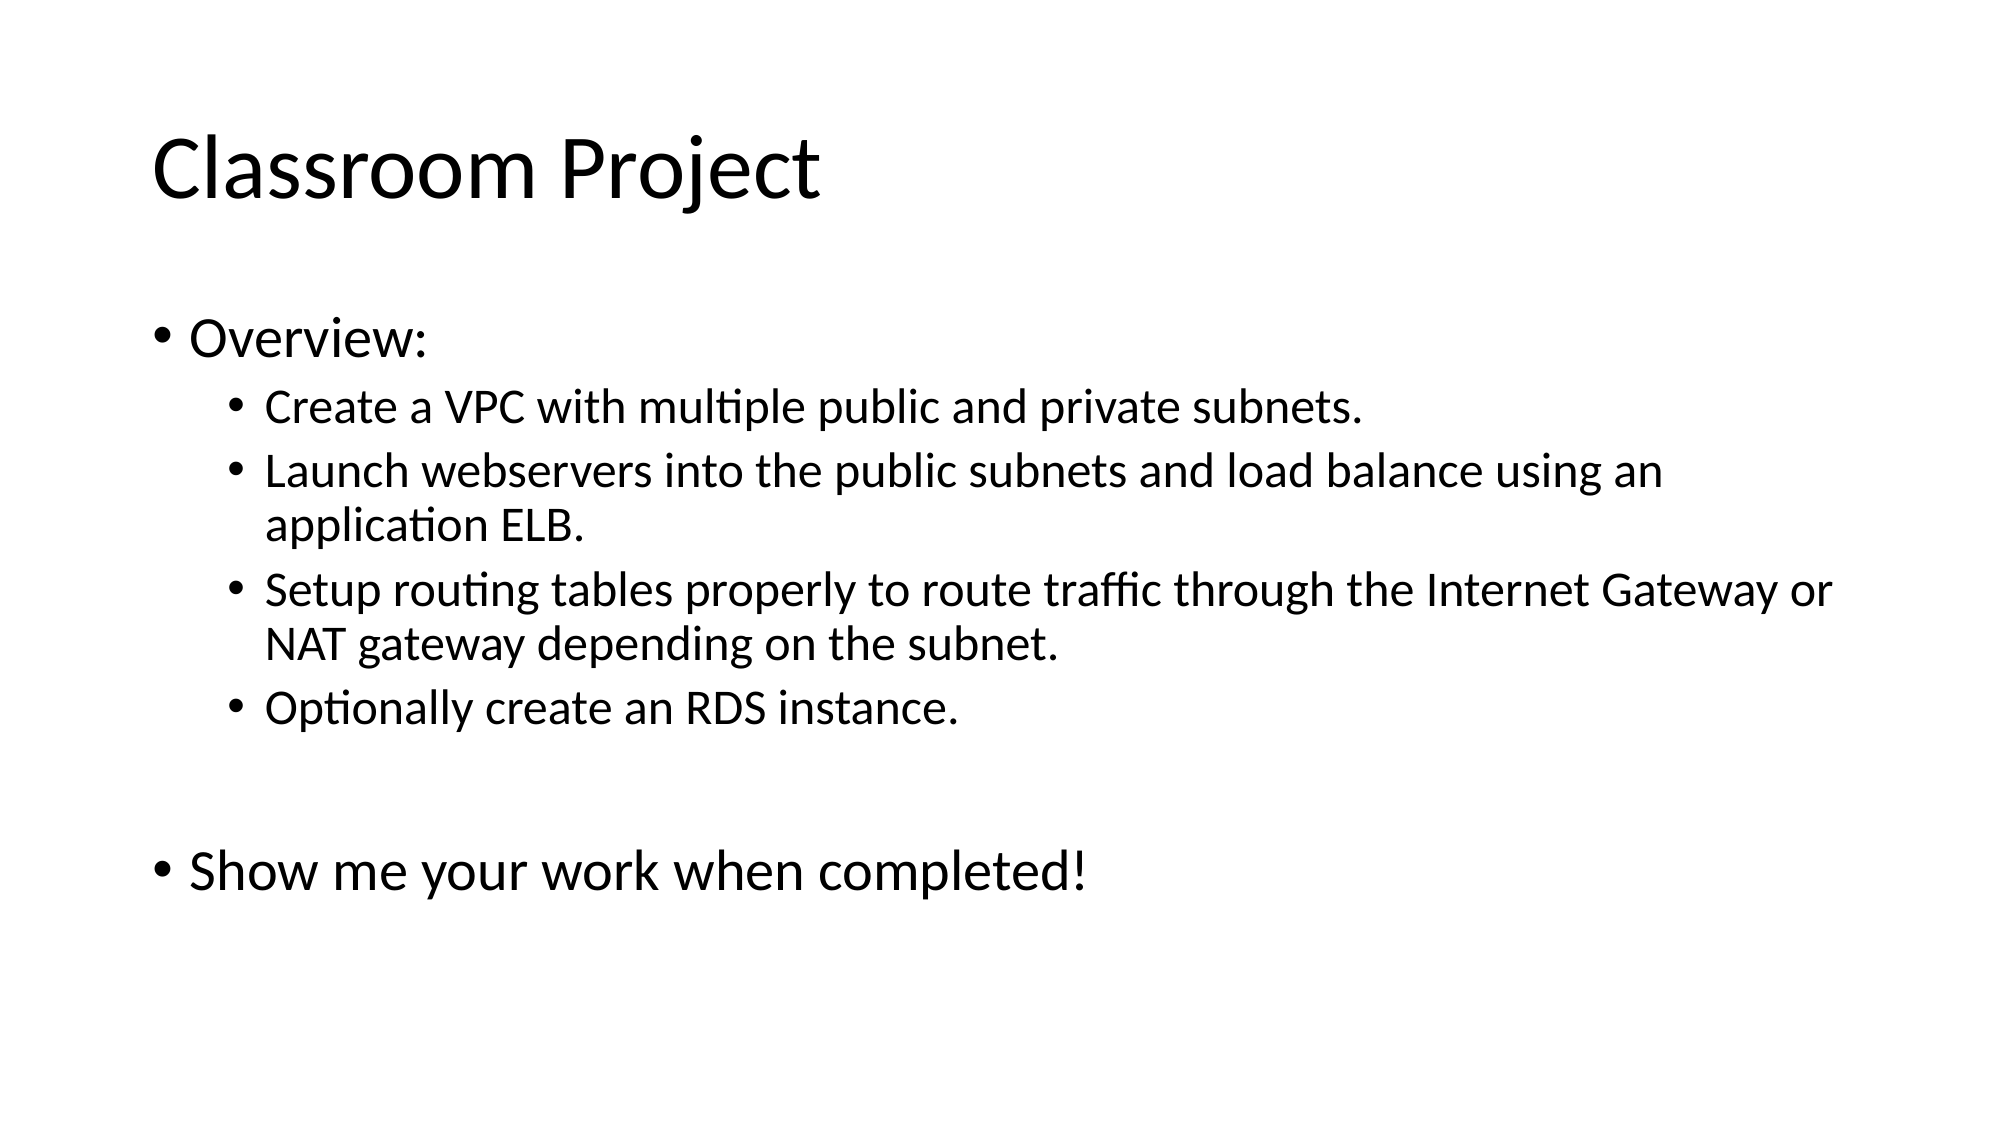

# Classroom Project
Overview:
Create a VPC with multiple public and private subnets.
Launch webservers into the public subnets and load balance using an application ELB.
Setup routing tables properly to route traffic through the Internet Gateway or NAT gateway depending on the subnet.
Optionally create an RDS instance.

Show me your work when completed!